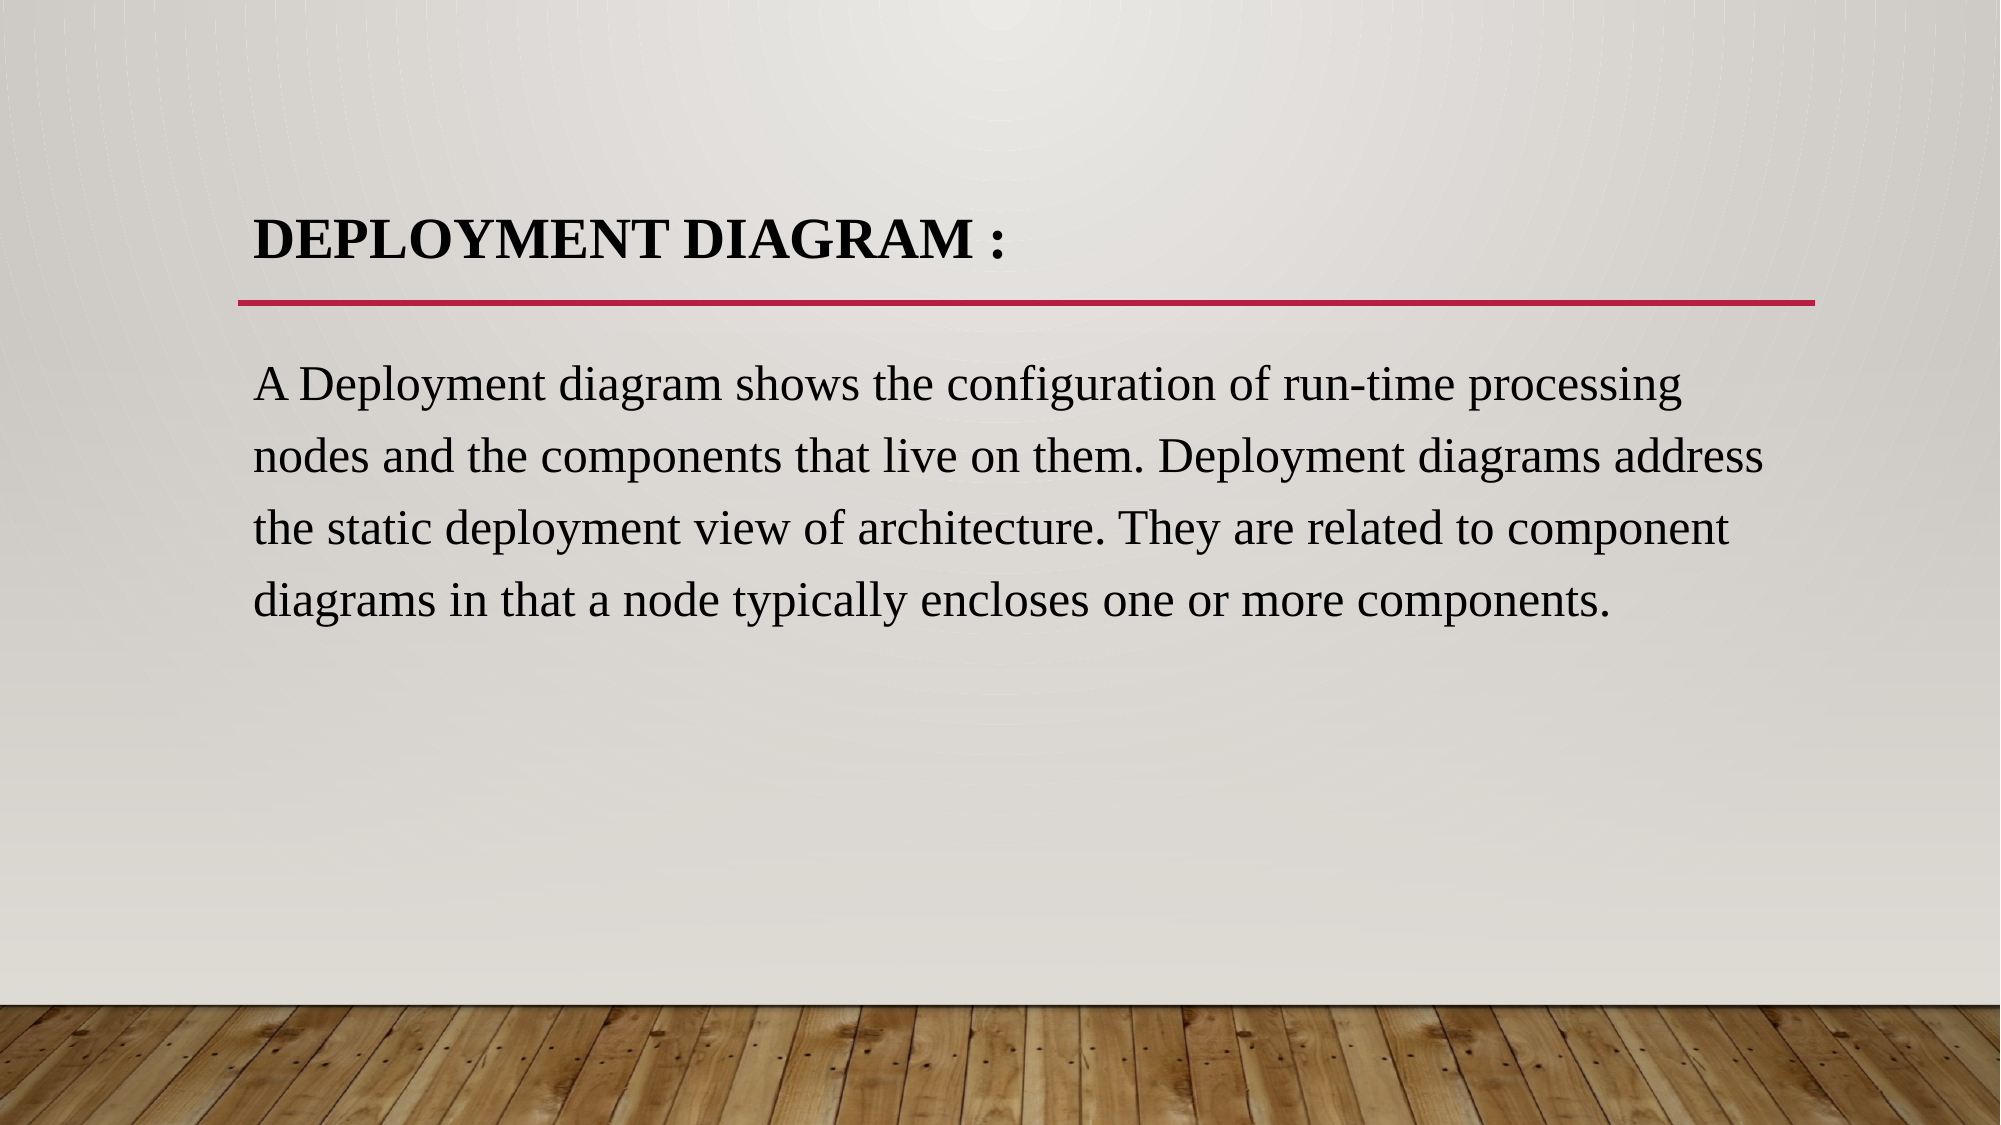

# Deployment Diagram :
A Deployment diagram shows the configuration of run-time processing nodes and the components that live on them. Deployment diagrams address the static deployment view of architecture. They are related to component diagrams in that a node typically encloses one or more components.